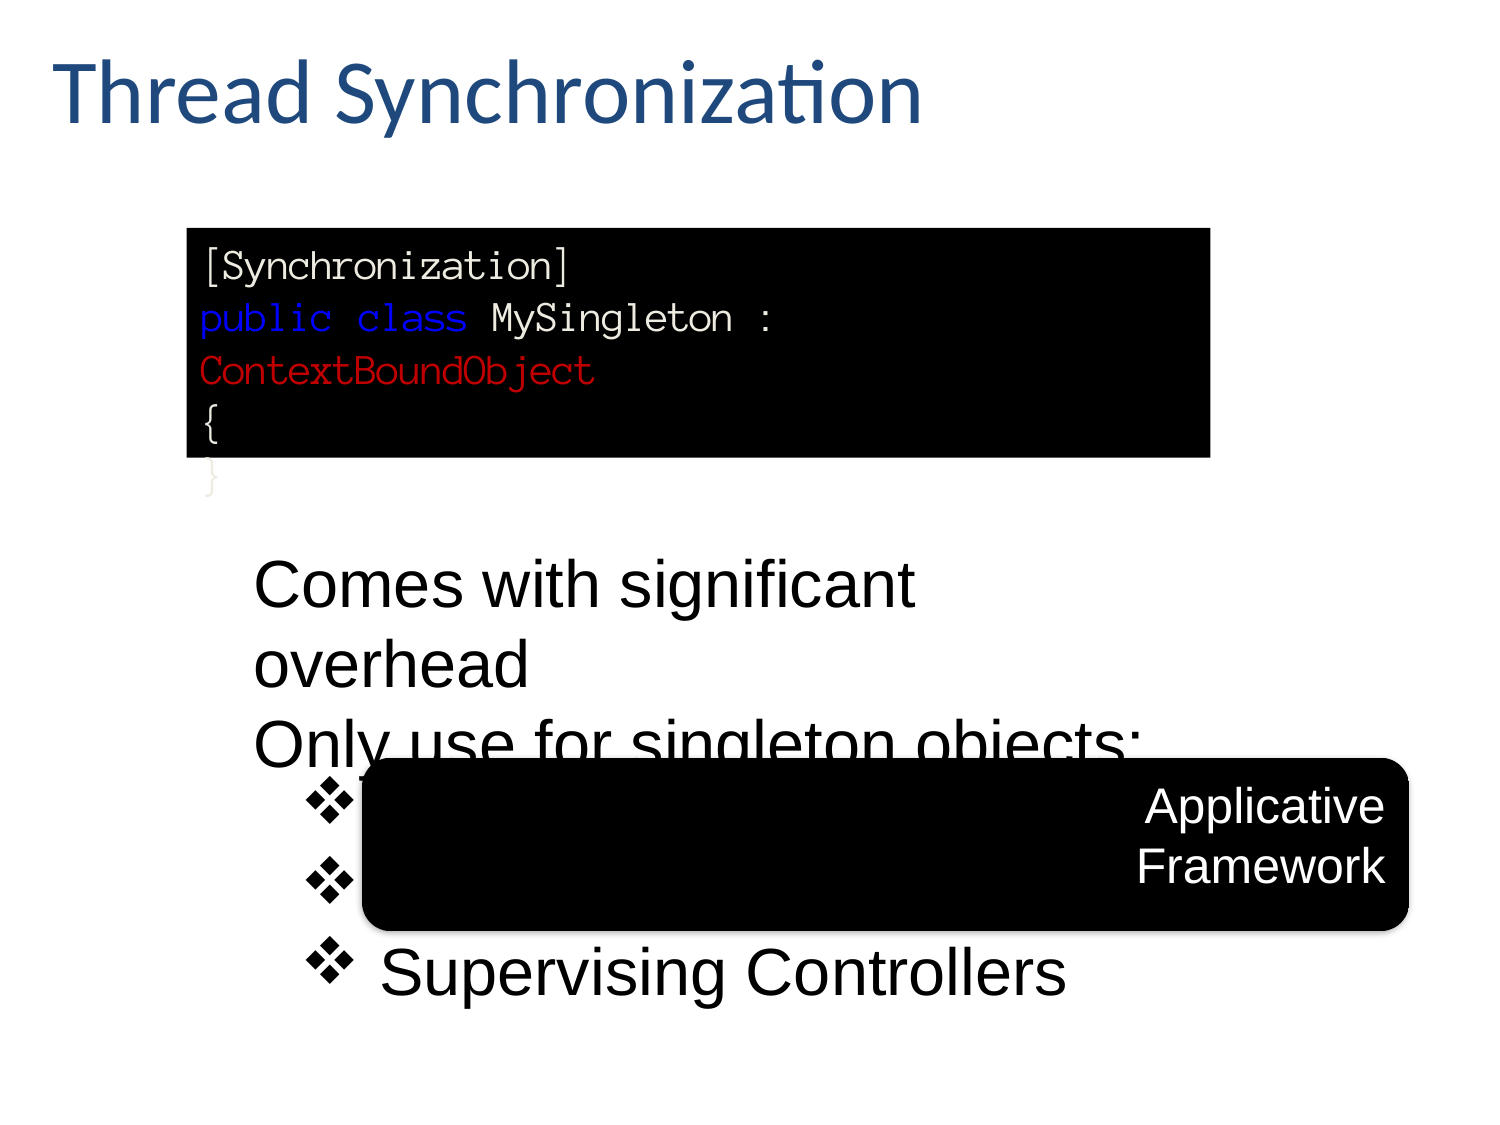

Thread Synchronization
[Synchronization]
public class MySingleton : ContextBoundObject
{
}
Comes with significant overhead
Only use for singleton objects:
Applicative
Framework
 Object Builder
 Repository
 Supervising Controllers